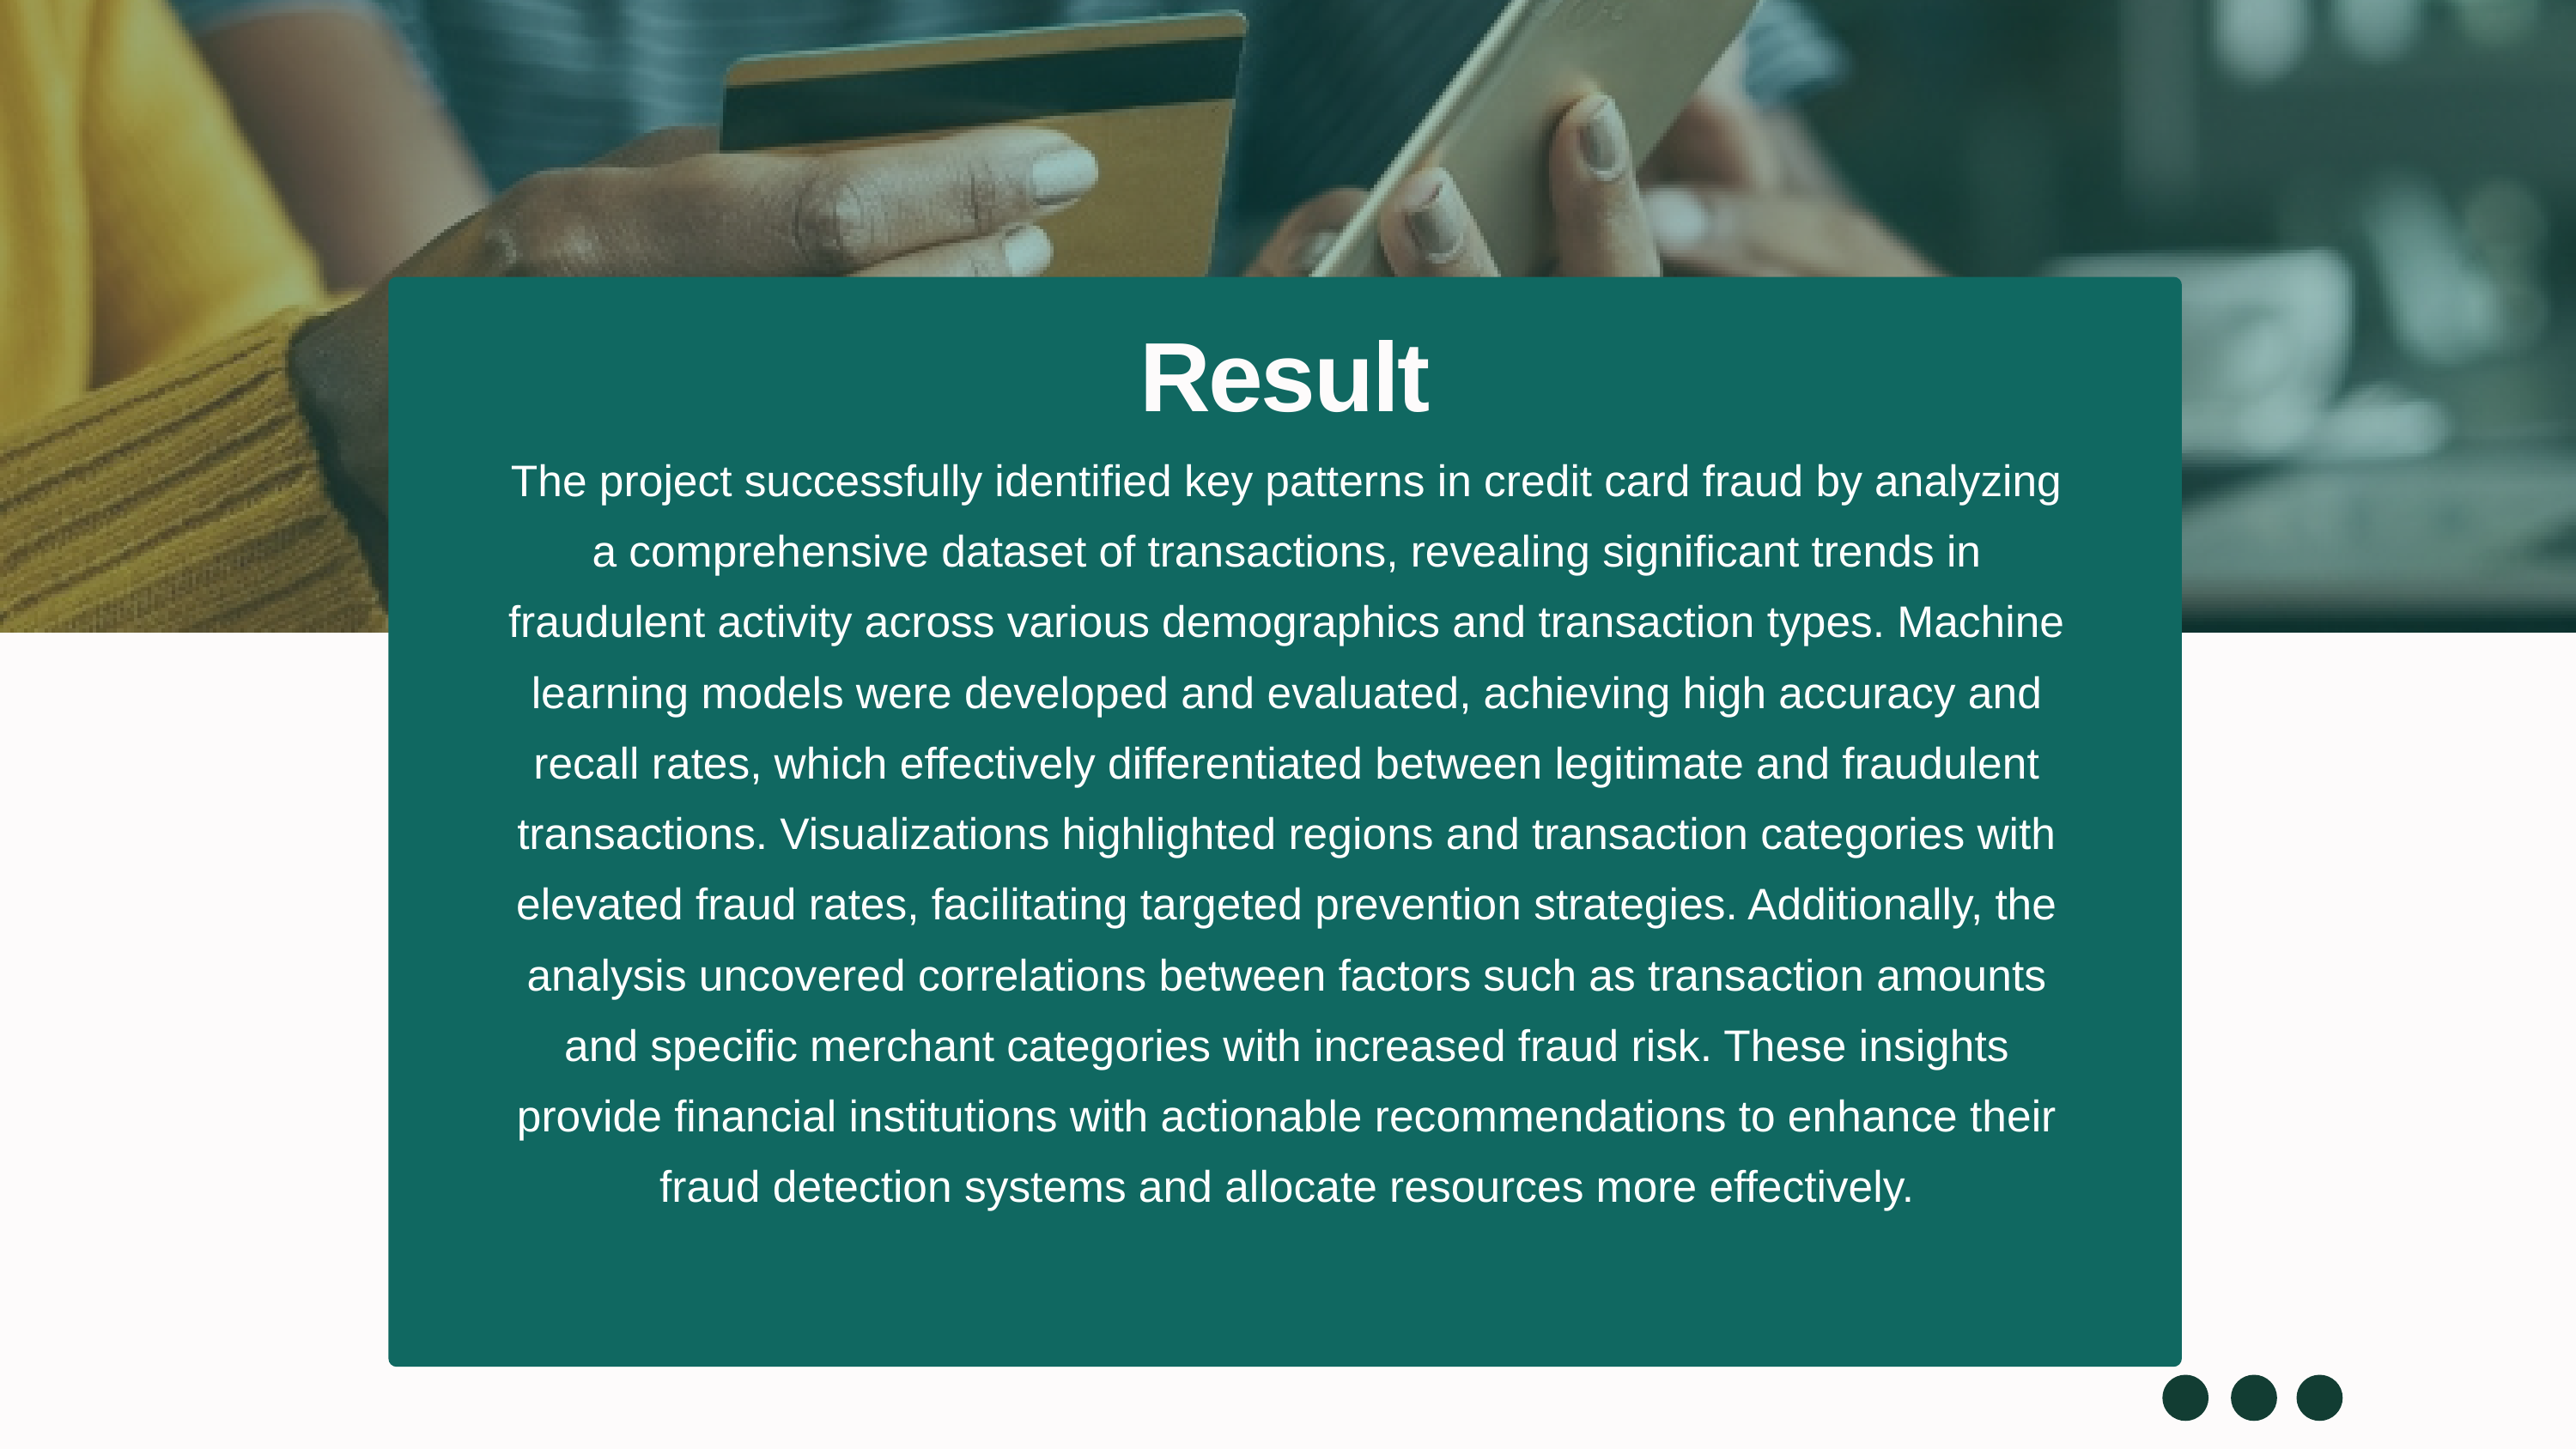

Result
The project successfully identified key patterns in credit card fraud by analyzing a comprehensive dataset of transactions, revealing significant trends in fraudulent activity across various demographics and transaction types. Machine learning models were developed and evaluated, achieving high accuracy and recall rates, which effectively differentiated between legitimate and fraudulent transactions. Visualizations highlighted regions and transaction categories with elevated fraud rates, facilitating targeted prevention strategies. Additionally, the analysis uncovered correlations between factors such as transaction amounts and specific merchant categories with increased fraud risk. These insights provide financial institutions with actionable recommendations to enhance their fraud detection systems and allocate resources more effectively.